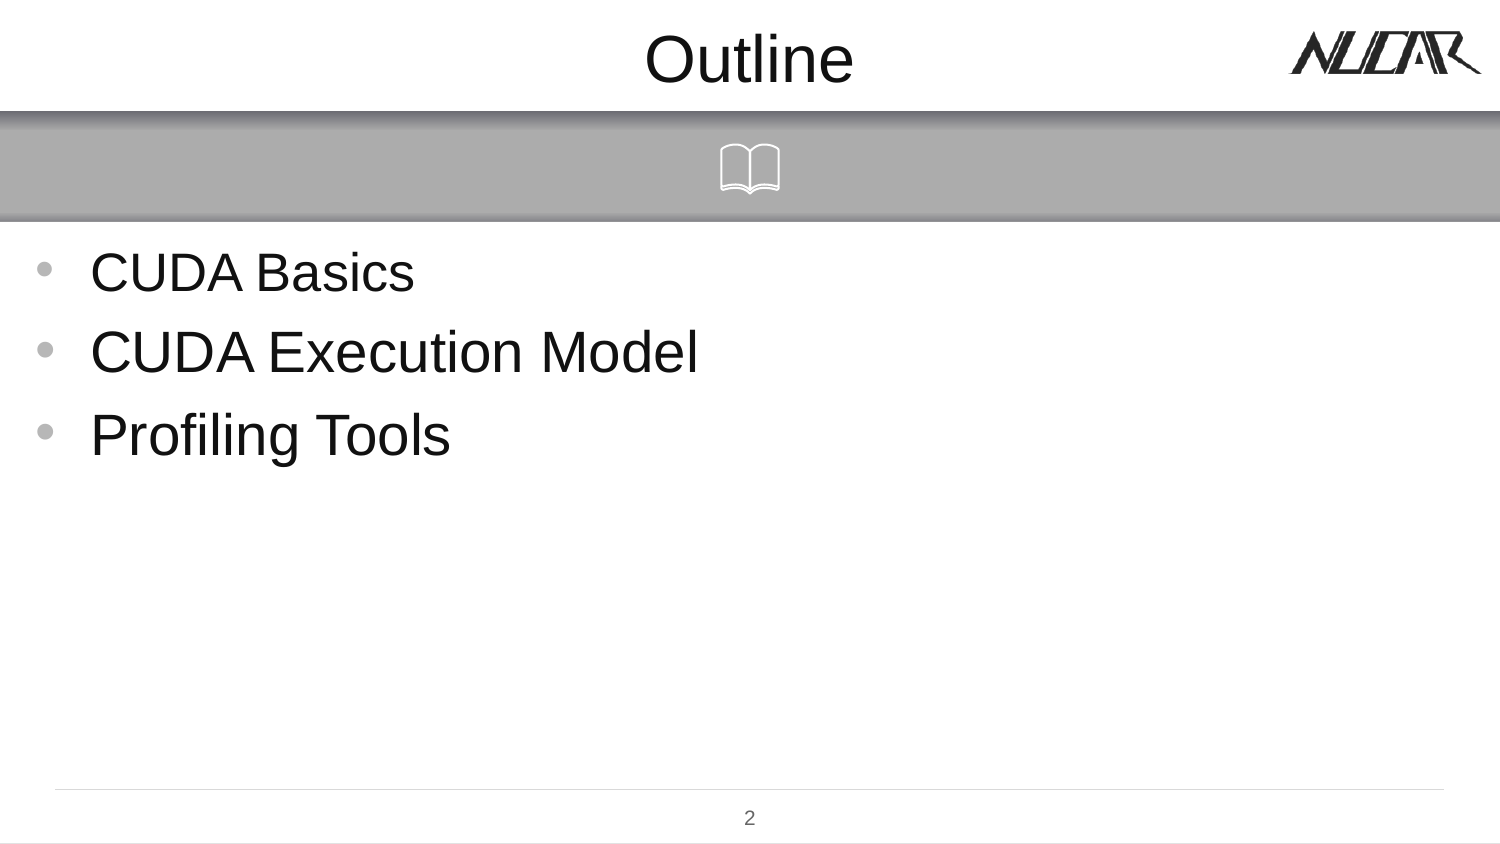

# Outline

CUDA Basics
CUDA Execution Model
Profiling Tools
2